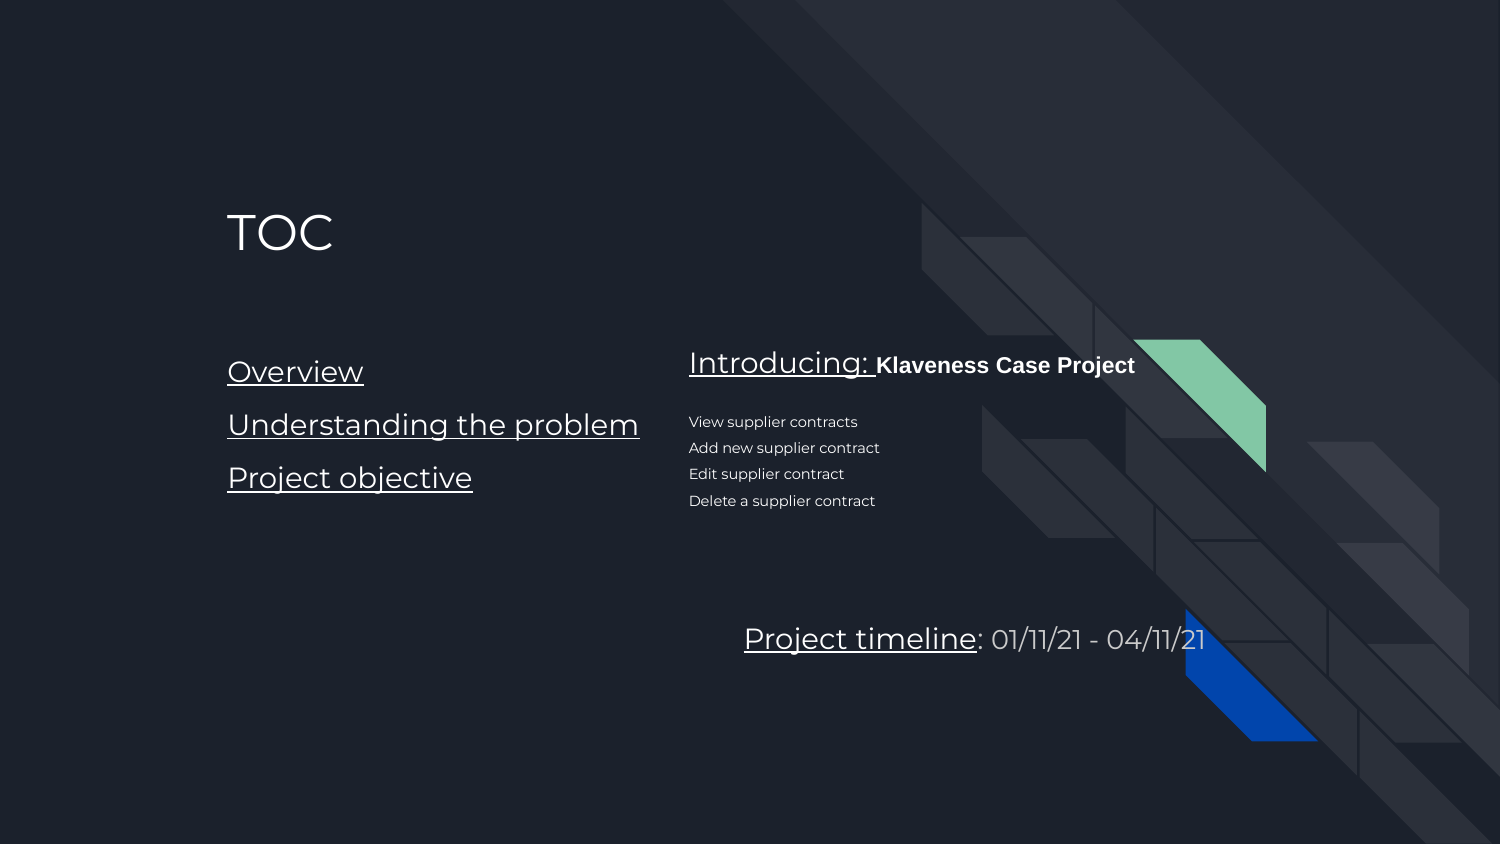

# TOC
Introducing: Klaveness Case Project
Overview
View supplier contracts
Add new supplier contract
Edit supplier contract
Delete a supplier contract

Understanding the problem
Project objective
Project timeline: 01/11/21 - 04/11/21